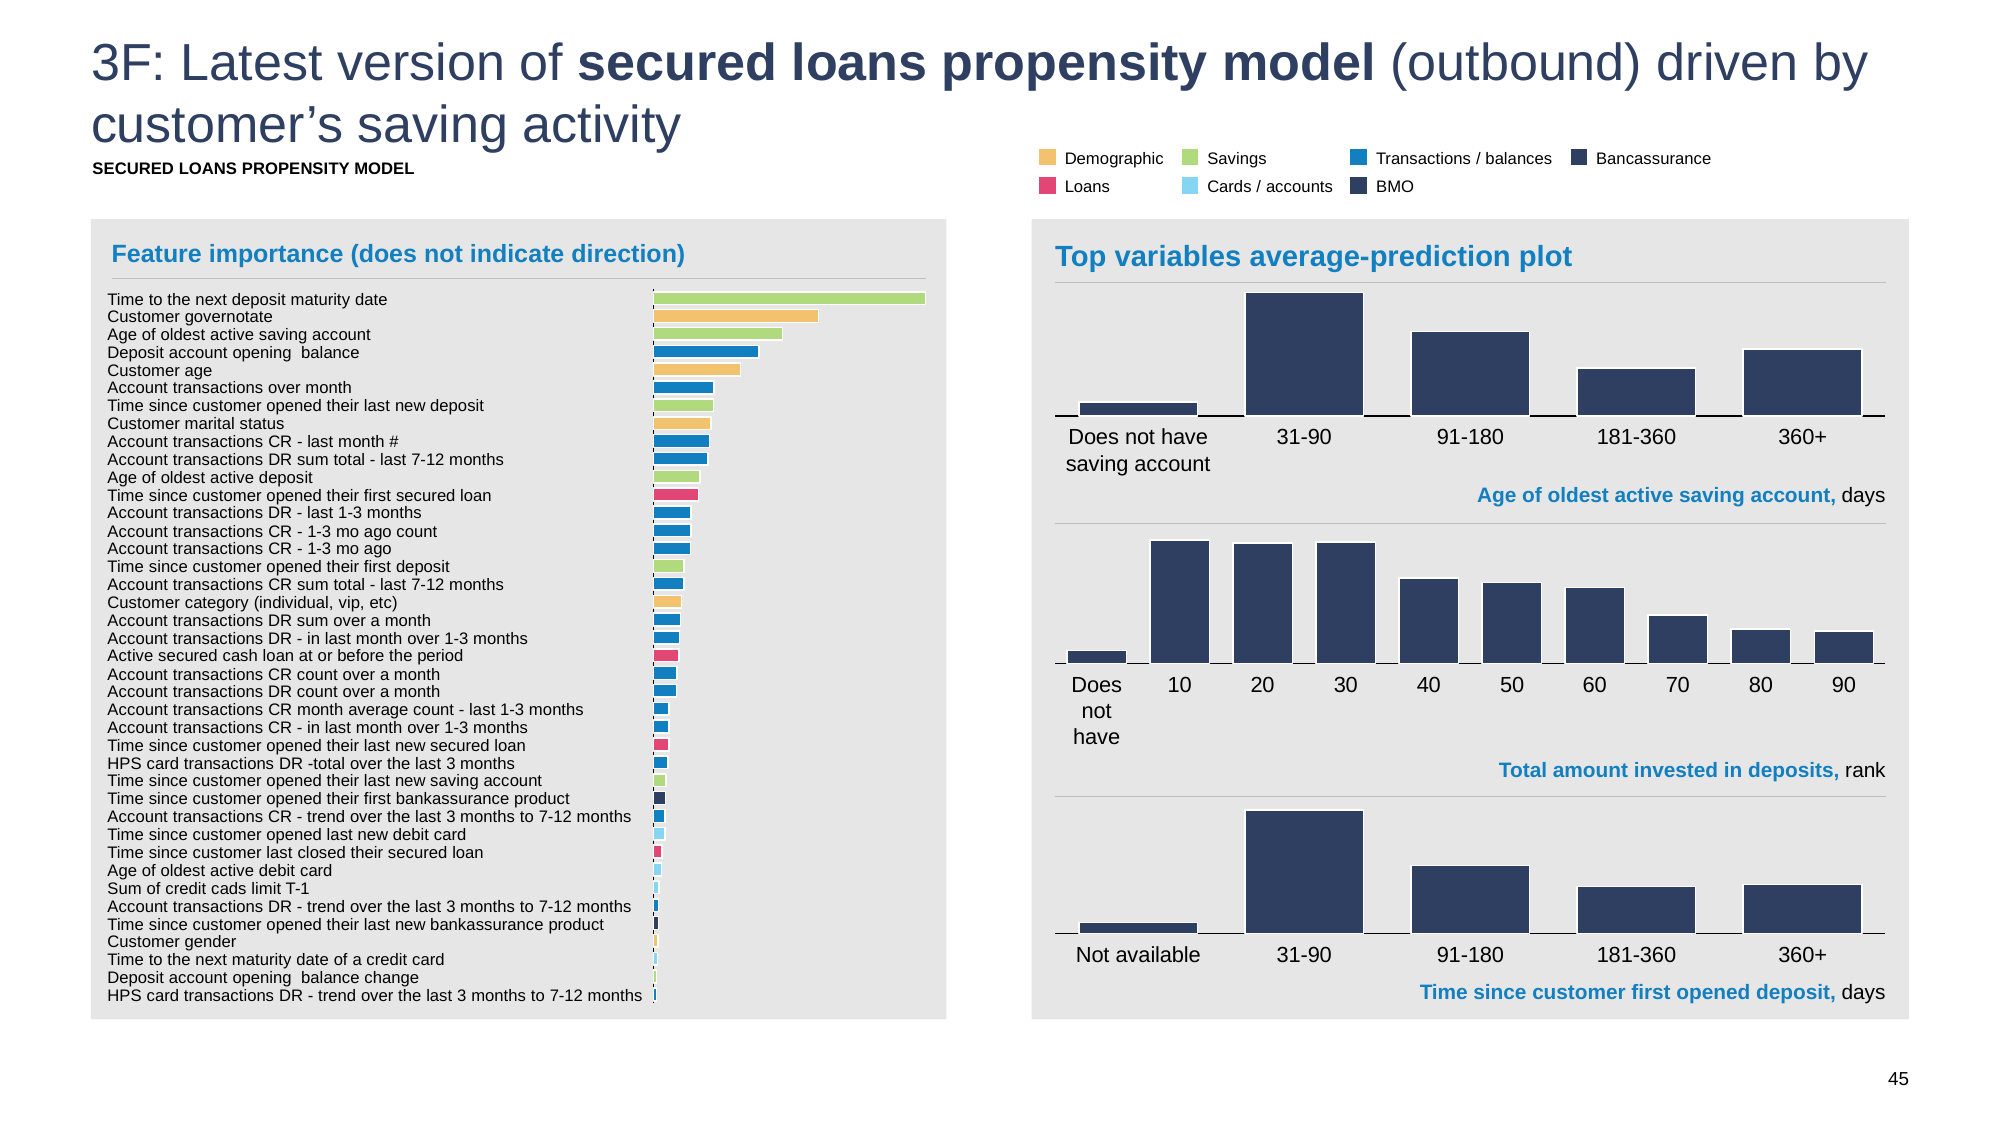

# 3F: Latest version of secured loans propensity model (outbound) driven by customer’s saving activity
Demographic
Savings
Transactions / balances
Bancassurance

SECURED LOANS PROPENSITY MODEL
Loans
Cards / accounts
BMO

Feature importance (does not indicate direction)
Top variables average-prediction plot

### Chart

| Category |  |
|---|---|

### Chart

| Category |  |
|---|---|
Time to the next deposit maturity date
Customer governotate
Age of oldest active saving account
Deposit account opening  balance
Customer age
Account transactions over month
Time since customer opened their last new deposit
Customer marital status
Does not have saving account
31-90
91-180
181-360
360+
Account transactions CR - last month #
Account transactions DR sum total - last 7-12 months
Age of oldest active deposit
Age of oldest active saving account, days
Time since customer opened their first secured loan
Account transactions DR - last 1-3 months
Account transactions CR - 1-3 mo ago count

### Chart

| Category |  |
|---|---|
Account transactions CR - 1-3 mo ago
Time since customer opened their first deposit
Account transactions CR sum total - last 7-12 months
Customer category (individual, vip, etc)
Account transactions DR sum over a month
Account transactions DR - in last month over 1-3 months
Active secured cash loan at or before the period
Account transactions CR count over a month
Does not have
10
20
30
40
50
60
70
80
90
Account transactions DR count over a month
Account transactions CR month average count - last 1-3 months
Account transactions CR - in last month over 1-3 months
Time since customer opened their last new secured loan
HPS card transactions DR -total over the last 3 months
Total amount invested in deposits, rank
Time since customer opened their last new saving account
Time since customer opened their first bankassurance product

### Chart

| Category |  |
|---|---|
Account transactions CR - trend over the last 3 months to 7-12 months
Time since customer opened last new debit card
Time since customer last closed their secured loan
Age of oldest active debit card
Sum of credit cads limit T-1
Account transactions DR - trend over the last 3 months to 7-12 months
Time since customer opened their last new bankassurance product
Customer gender
Not available
31-90
91-180
181-360
360+
Time to the next maturity date of a credit card
Deposit account opening  balance change
Time since customer first opened deposit, days
HPS card transactions DR - trend over the last 3 months to 7-12 months